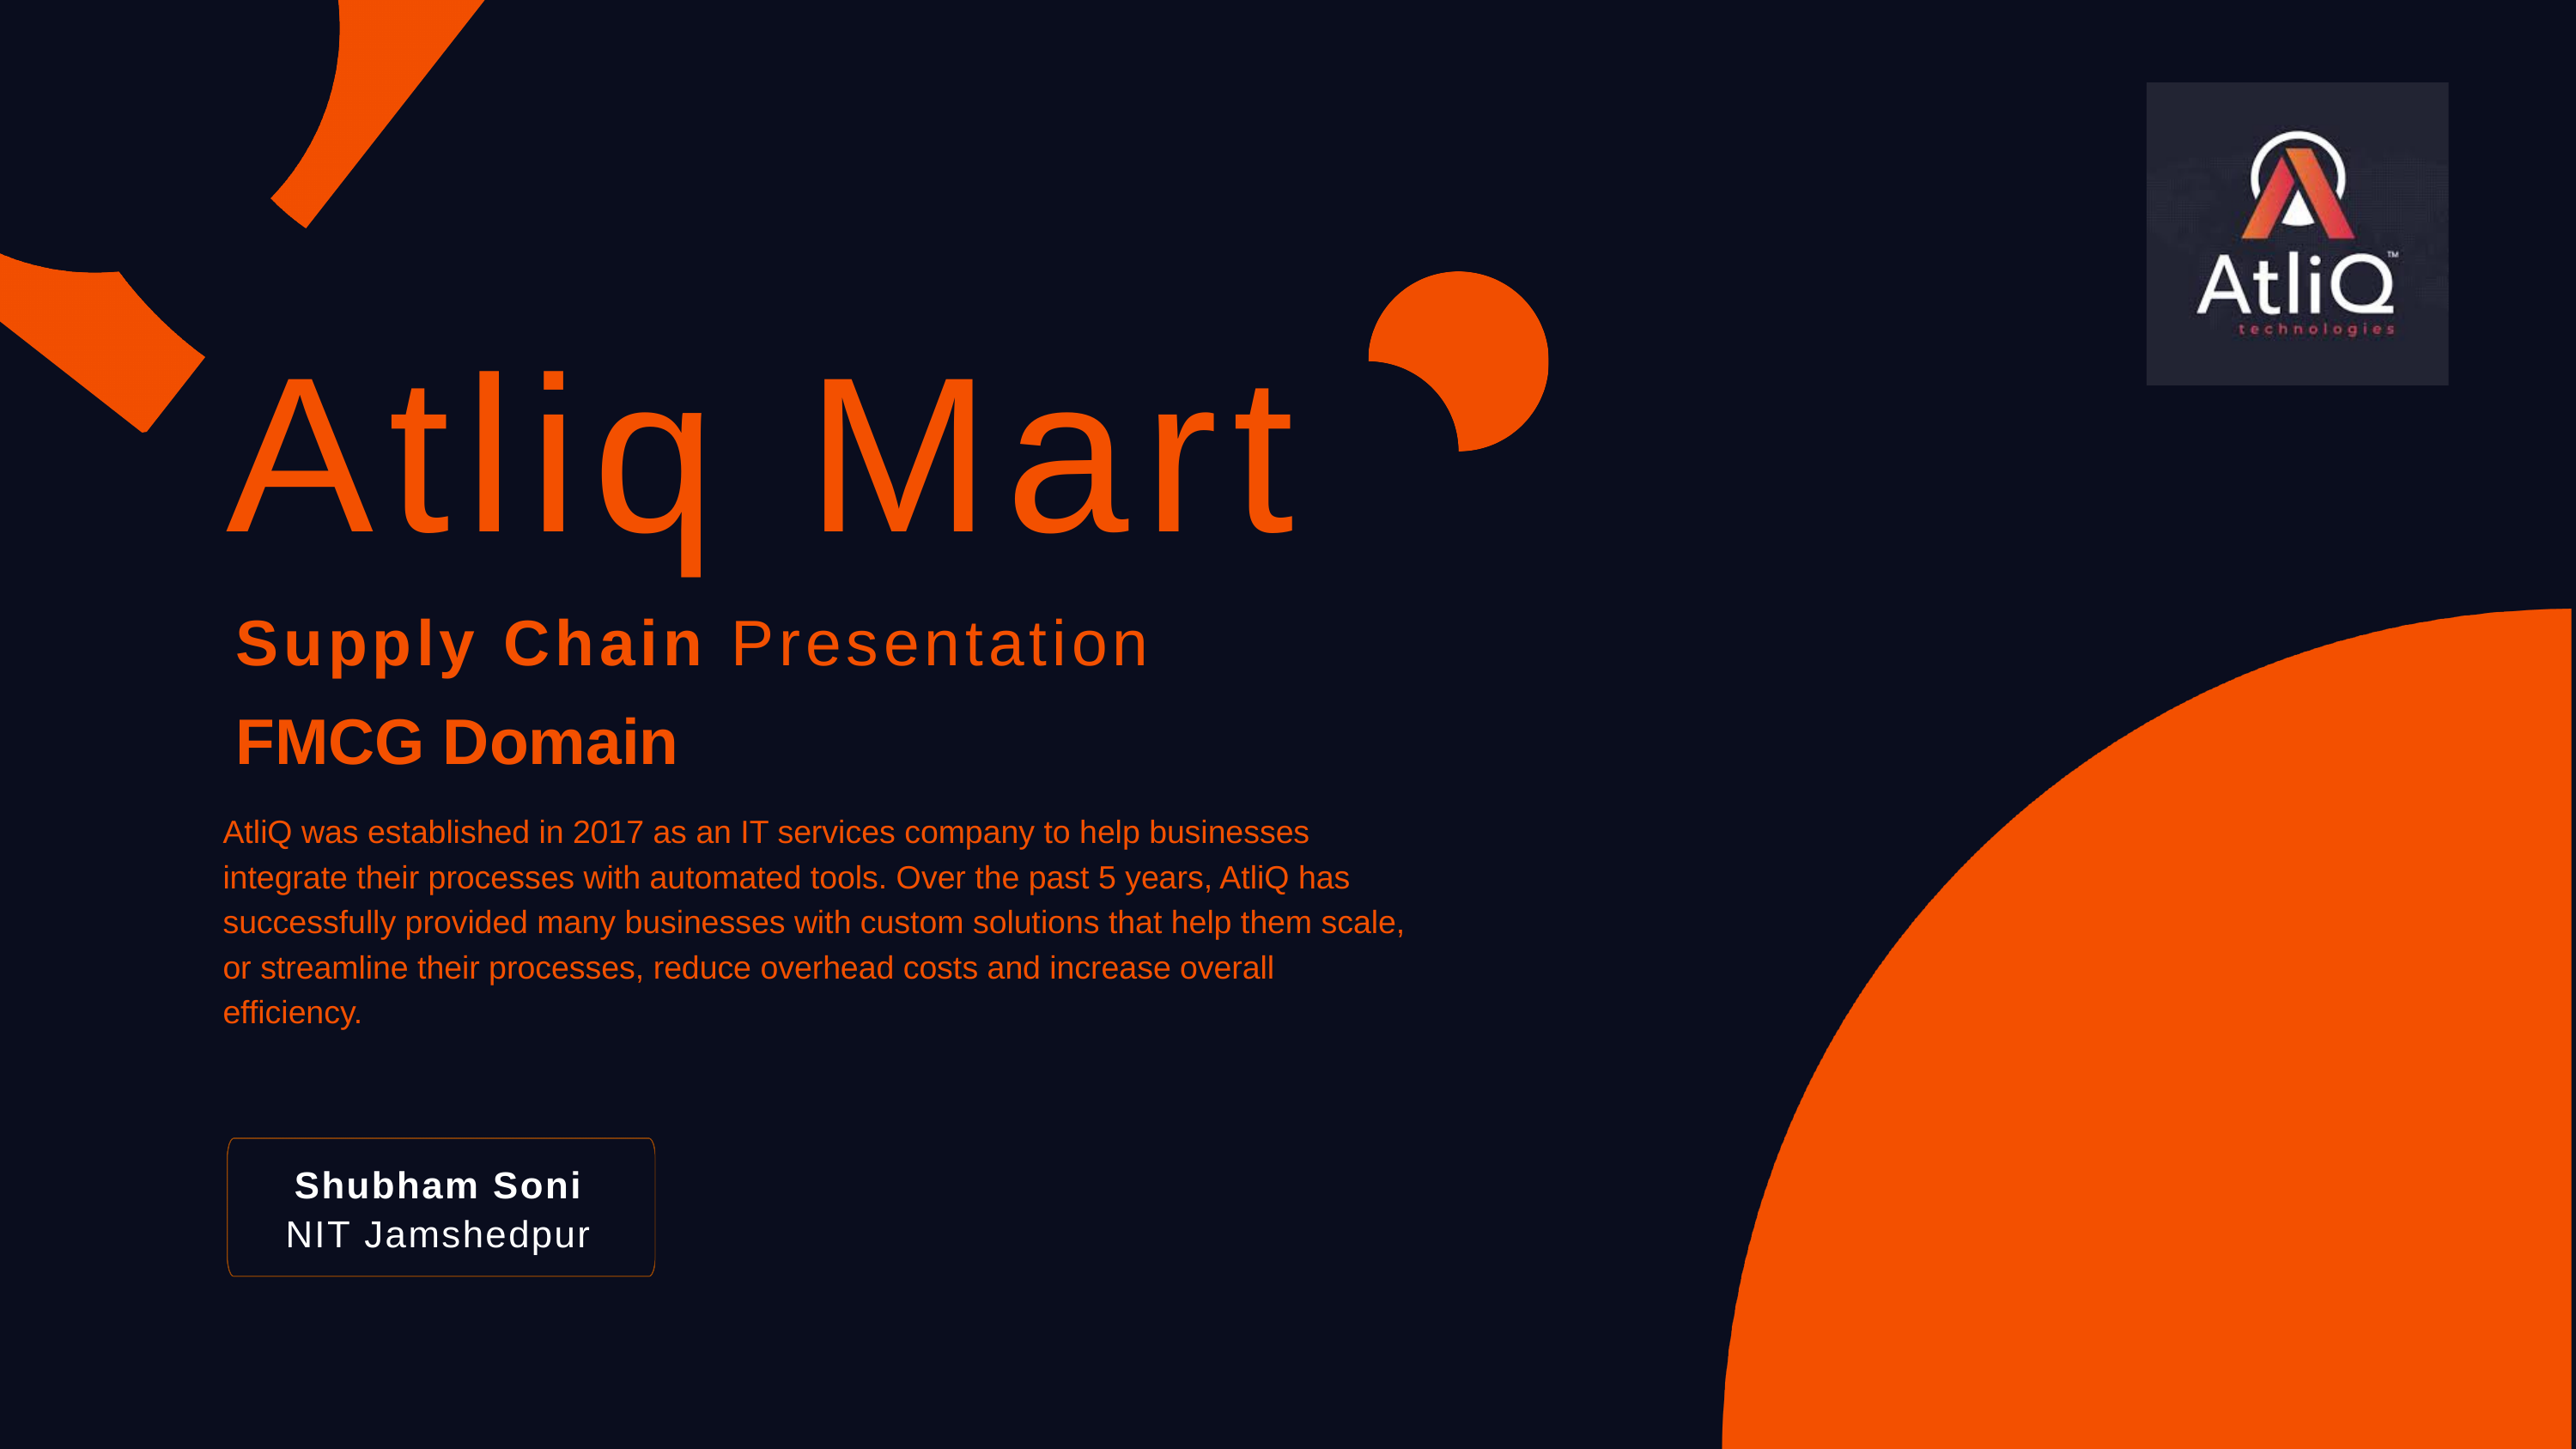

Atliq Mart
Supply Chain Presentation

FMCG Domain
AtliQ was established in 2017 as an IT services company to help businesses integrate their processes with automated tools. Over the past 5 years, AtliQ has successfully provided many businesses with custom solutions that help them scale, or streamline their processes, reduce overhead costs and increase overall efficiency.

   Shubham Soni
   NIT Jamshedpur